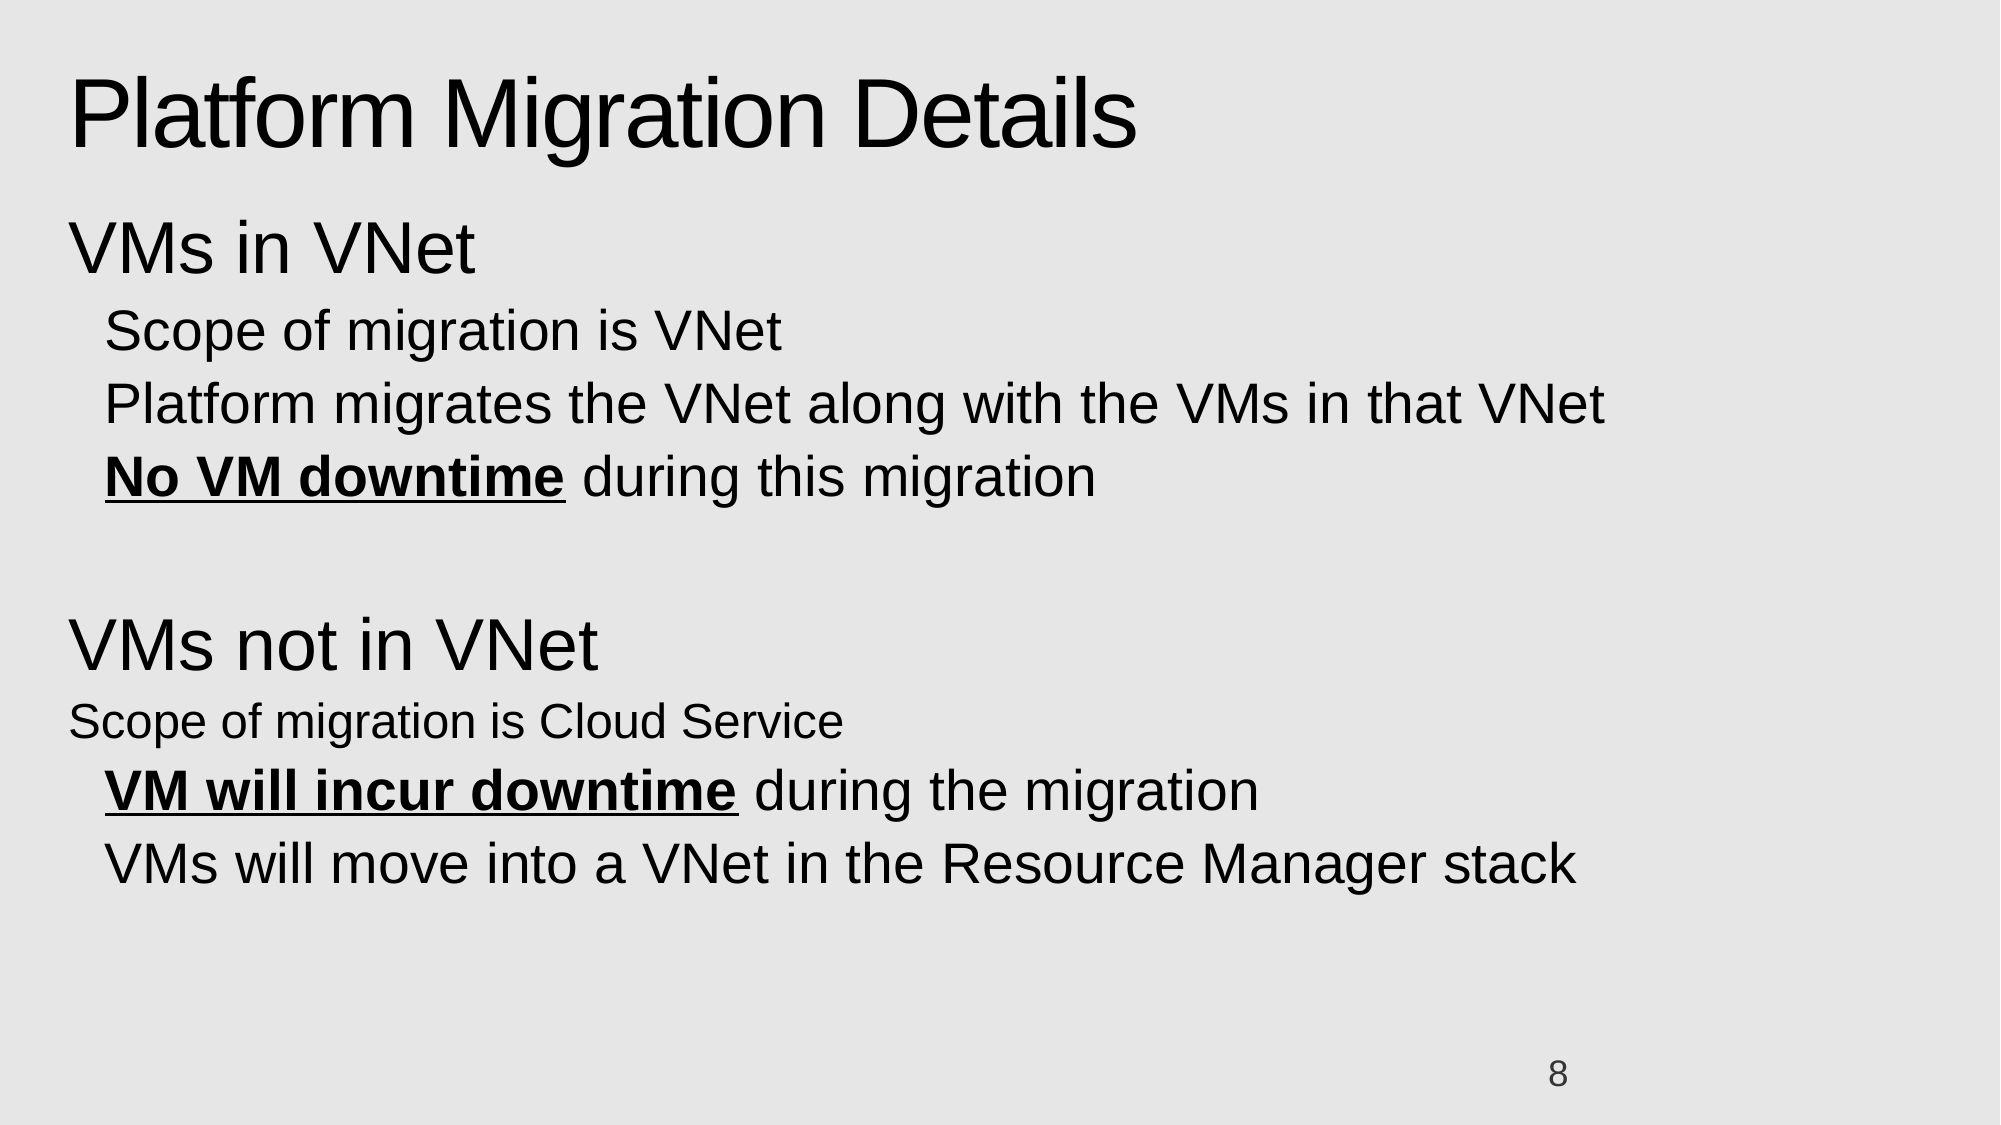

# Platform Migration Details
VMs in VNet
Scope of migration is VNet
Platform migrates the VNet along with the VMs in that VNet
No VM downtime during this migration

VMs not in VNet
Scope of migration is Cloud Service
VM will incur downtime during the migration
VMs will move into a VNet in the Resource Manager stack
8